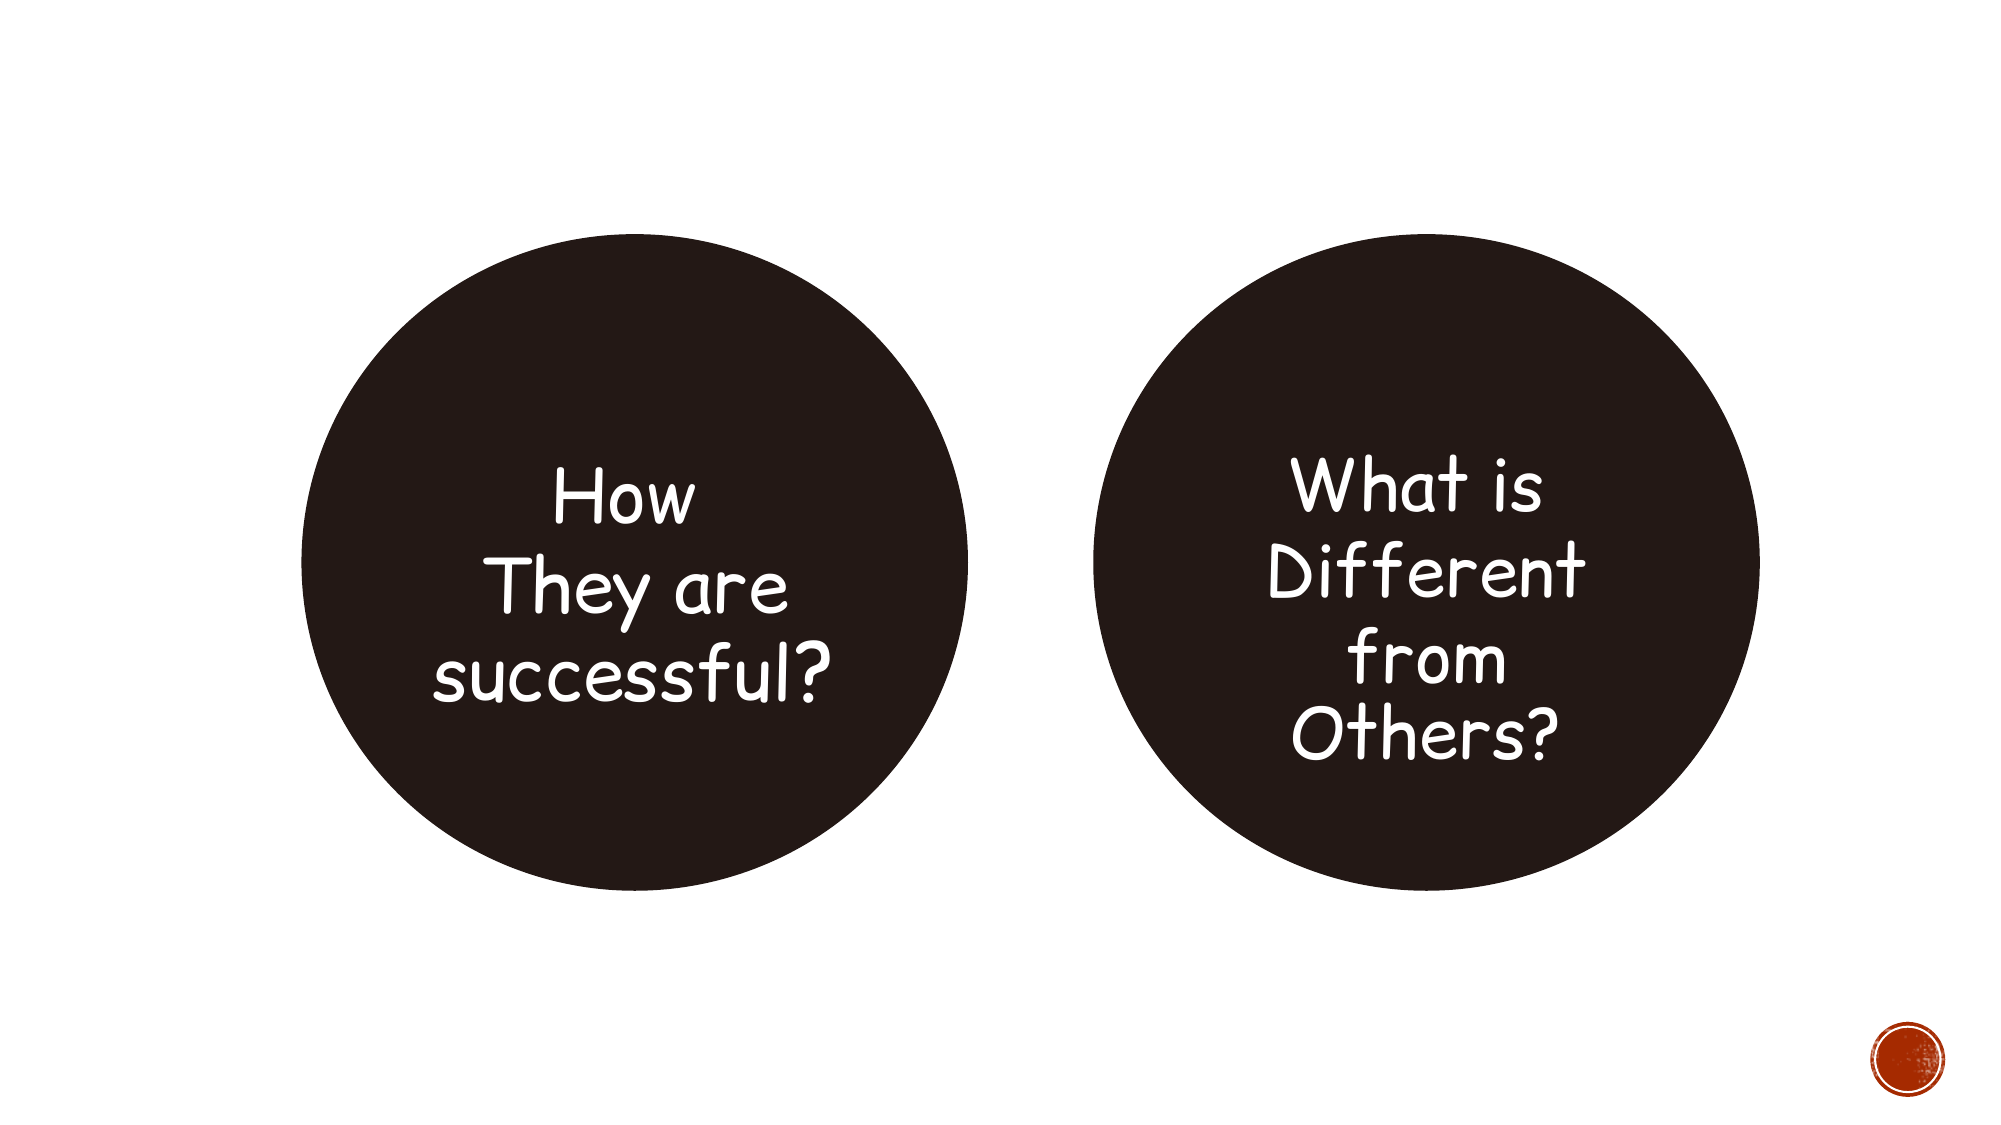

How
They are successful?

What is
Different
from Others?